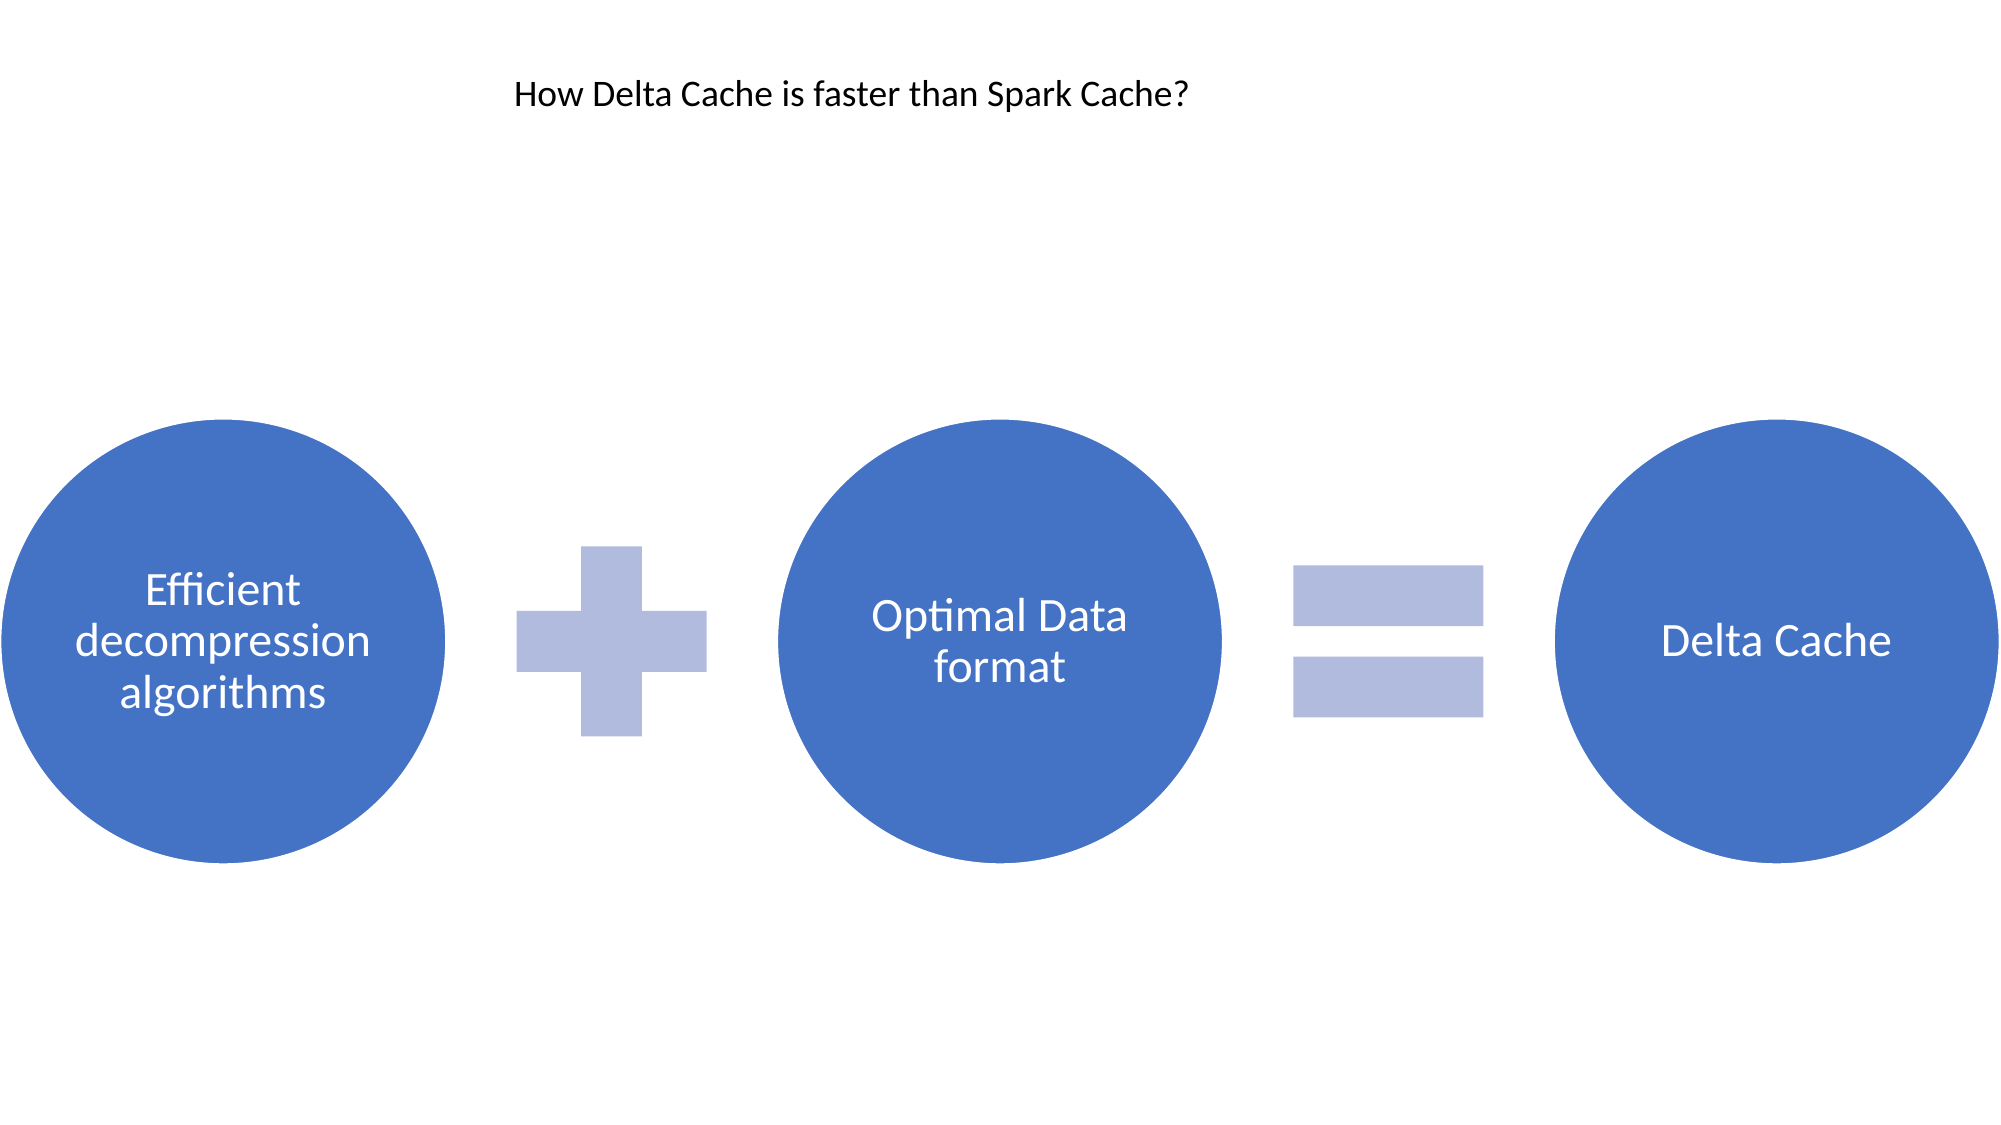

How Delta Cache is faster than Spark Cache?
Efficient decompression algorithms

Optimal Data format

Delta Cache